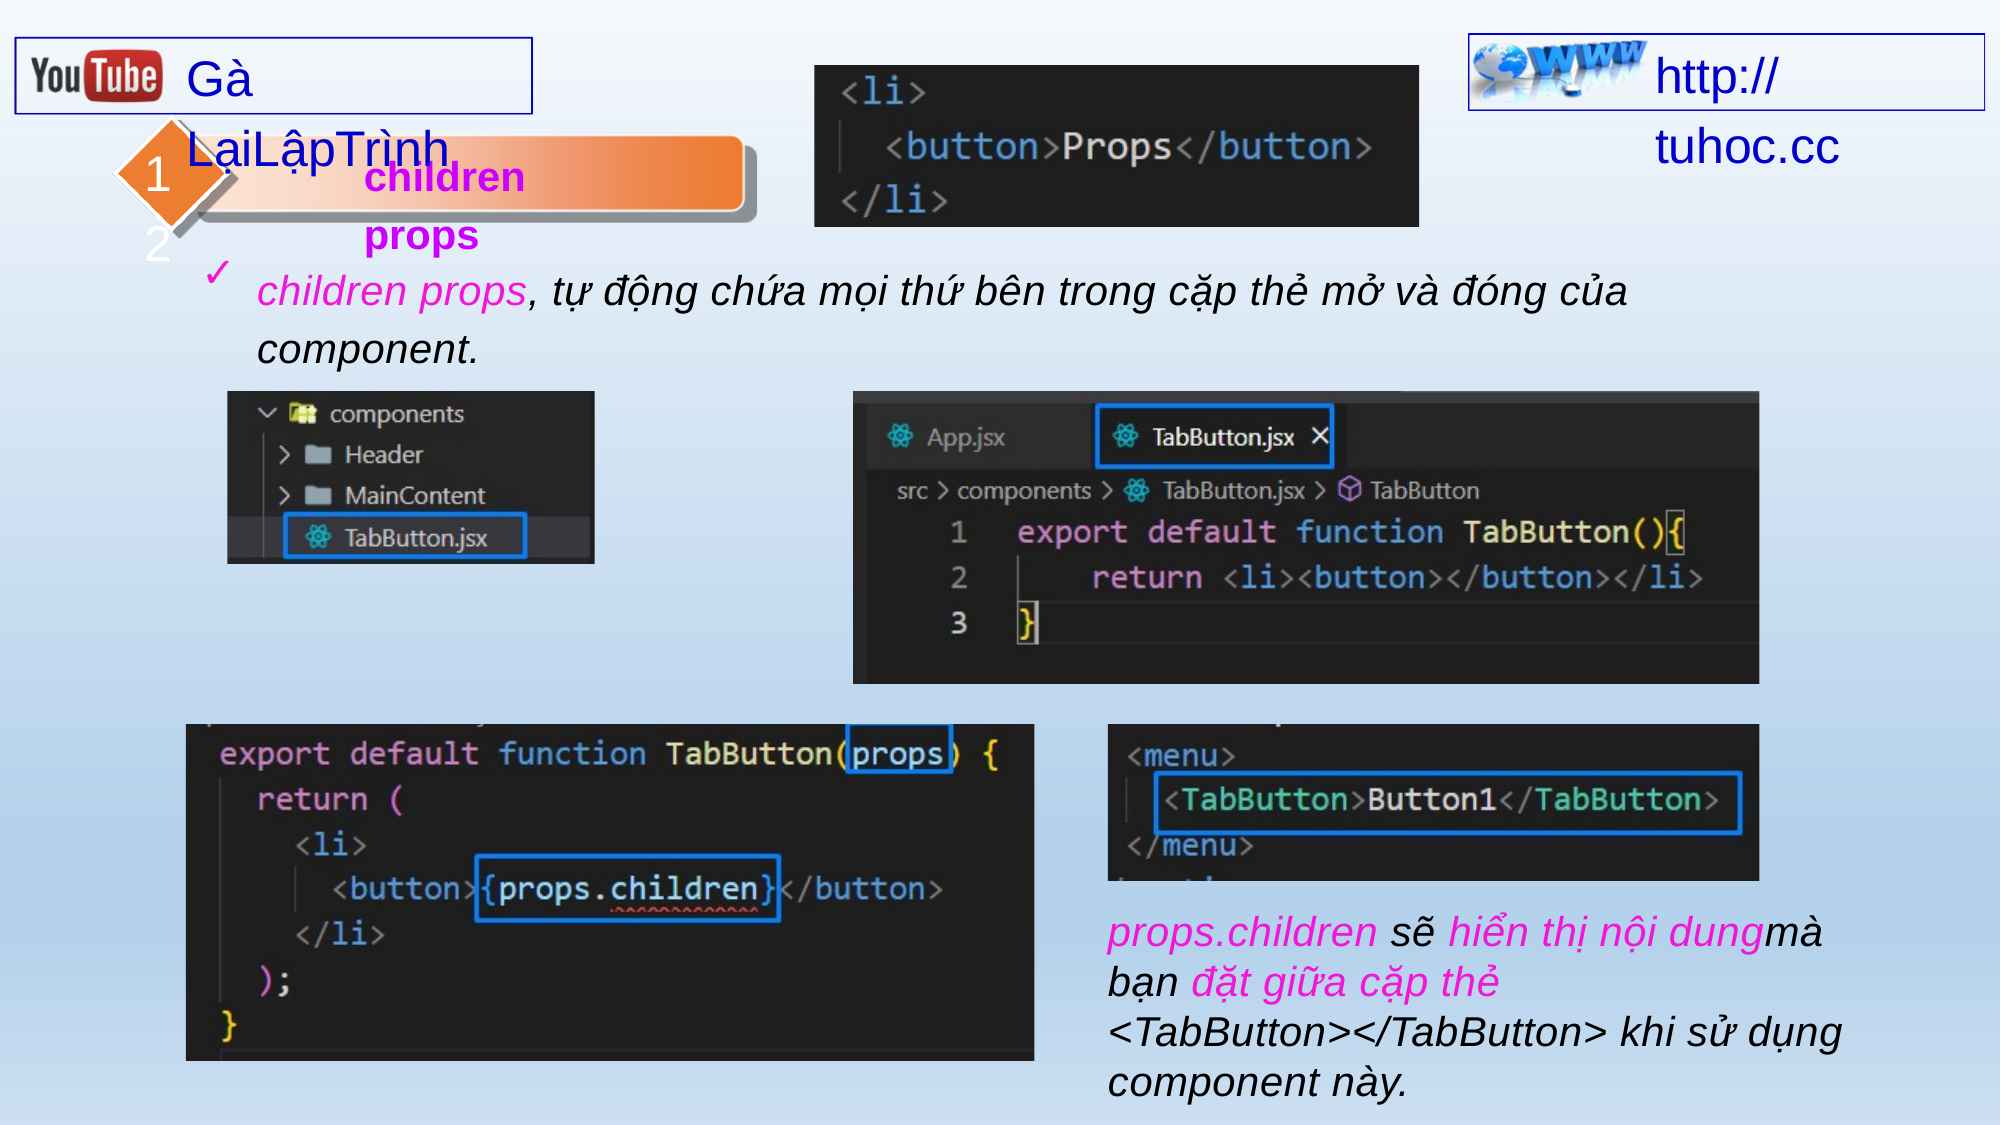

http:// tuhoc.cc

Gà LạiLậpTrình

12
children props

✓
children props, tự động chứa mọi thứ bên trong cặp thẻ mở và đóng của component.

props.children sẽ hiển thị nội dungmà bạn đặt giữa cặp thẻ <TabButton></TabButton> khi sử dụng component này.